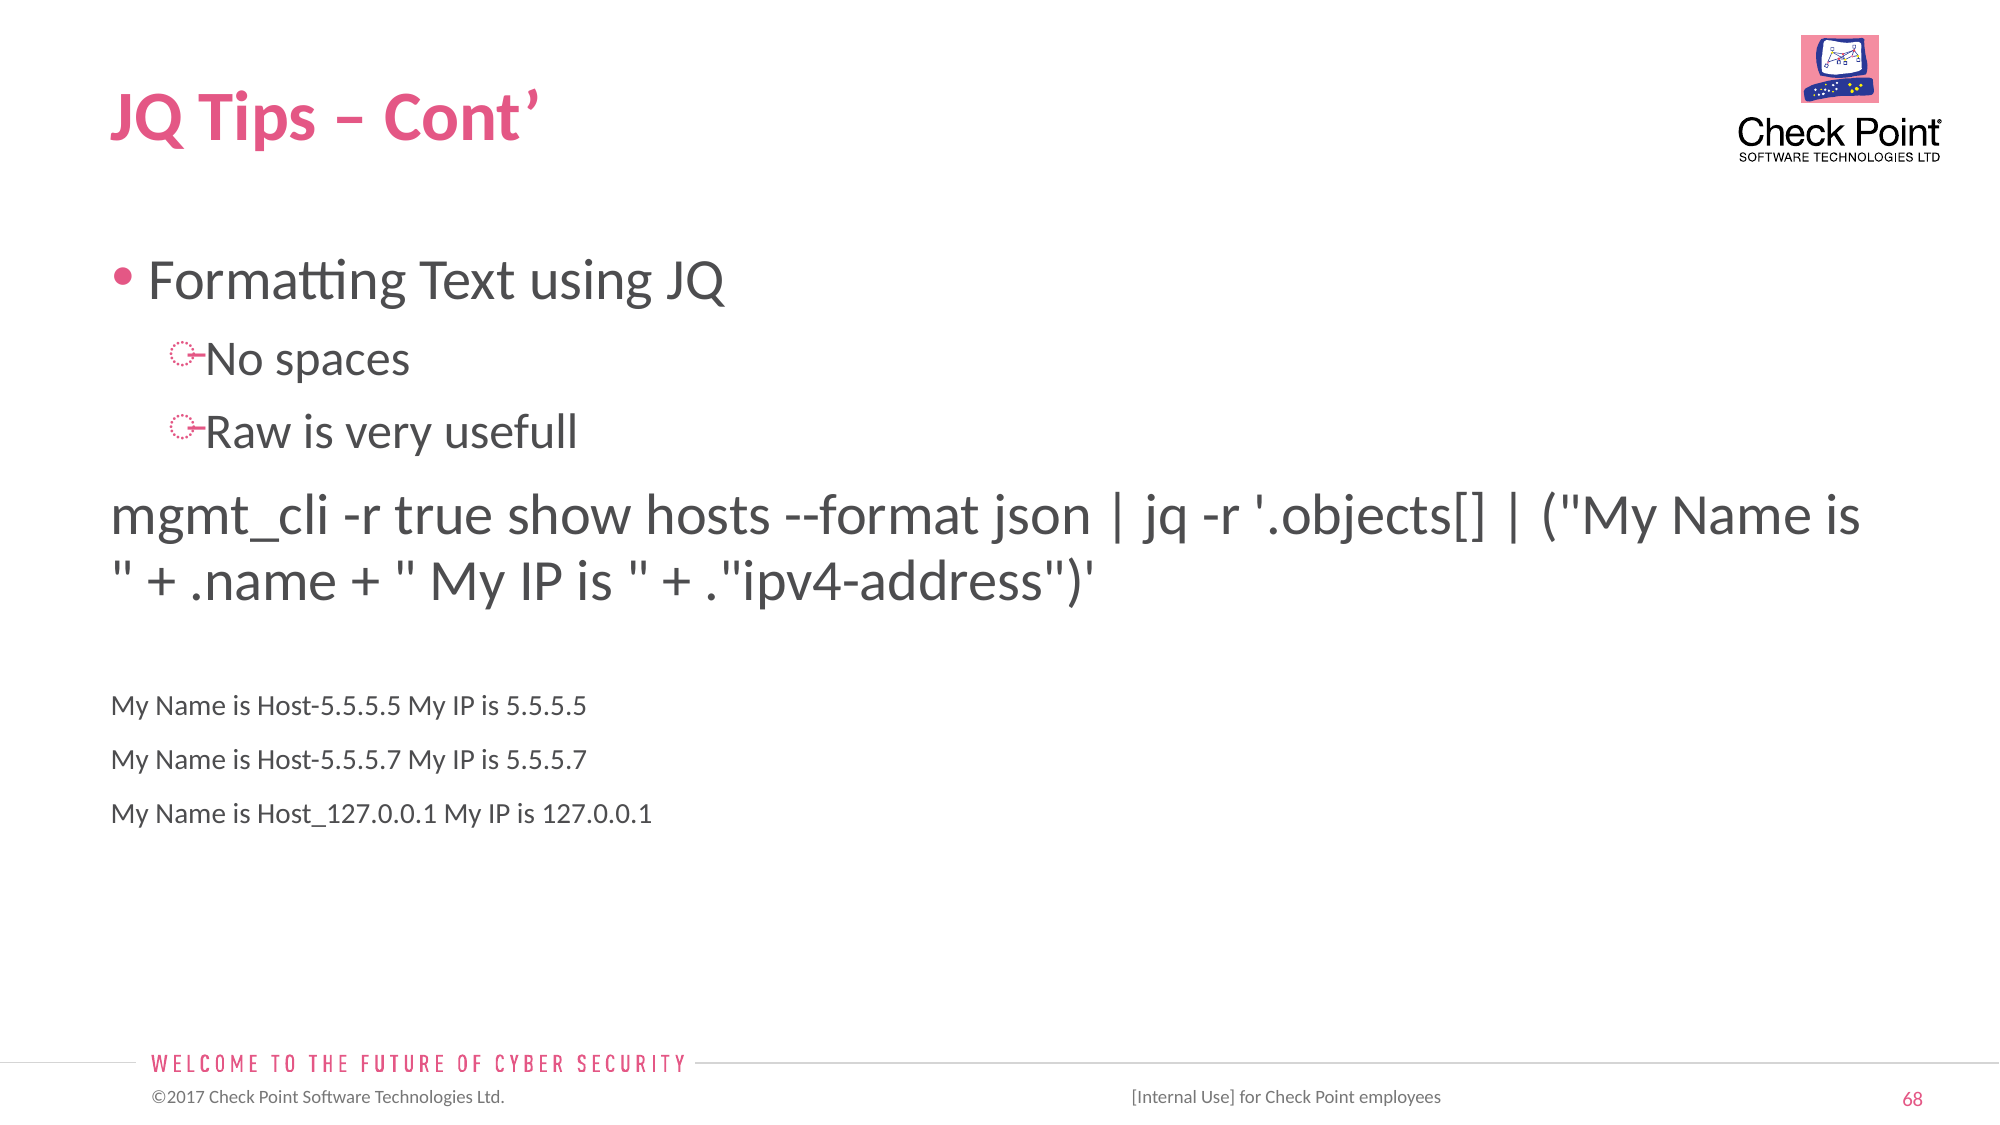

# JQ Tips – Cont’
Formatting Text using JQ
No spaces
Raw is very usefull
mgmt_cli -r true show hosts --format json | jq -r '.objects[] | ("My Name is " + .name + " My IP is " + ."ipv4-address")'

My Name is Host-5.5.5.5 My IP is 5.5.5.5
My Name is Host-5.5.5.7 My IP is 5.5.5.7
My Name is Host_127.0.0.1 My IP is 127.0.0.1

 [Internal Use] for Check Point employees​